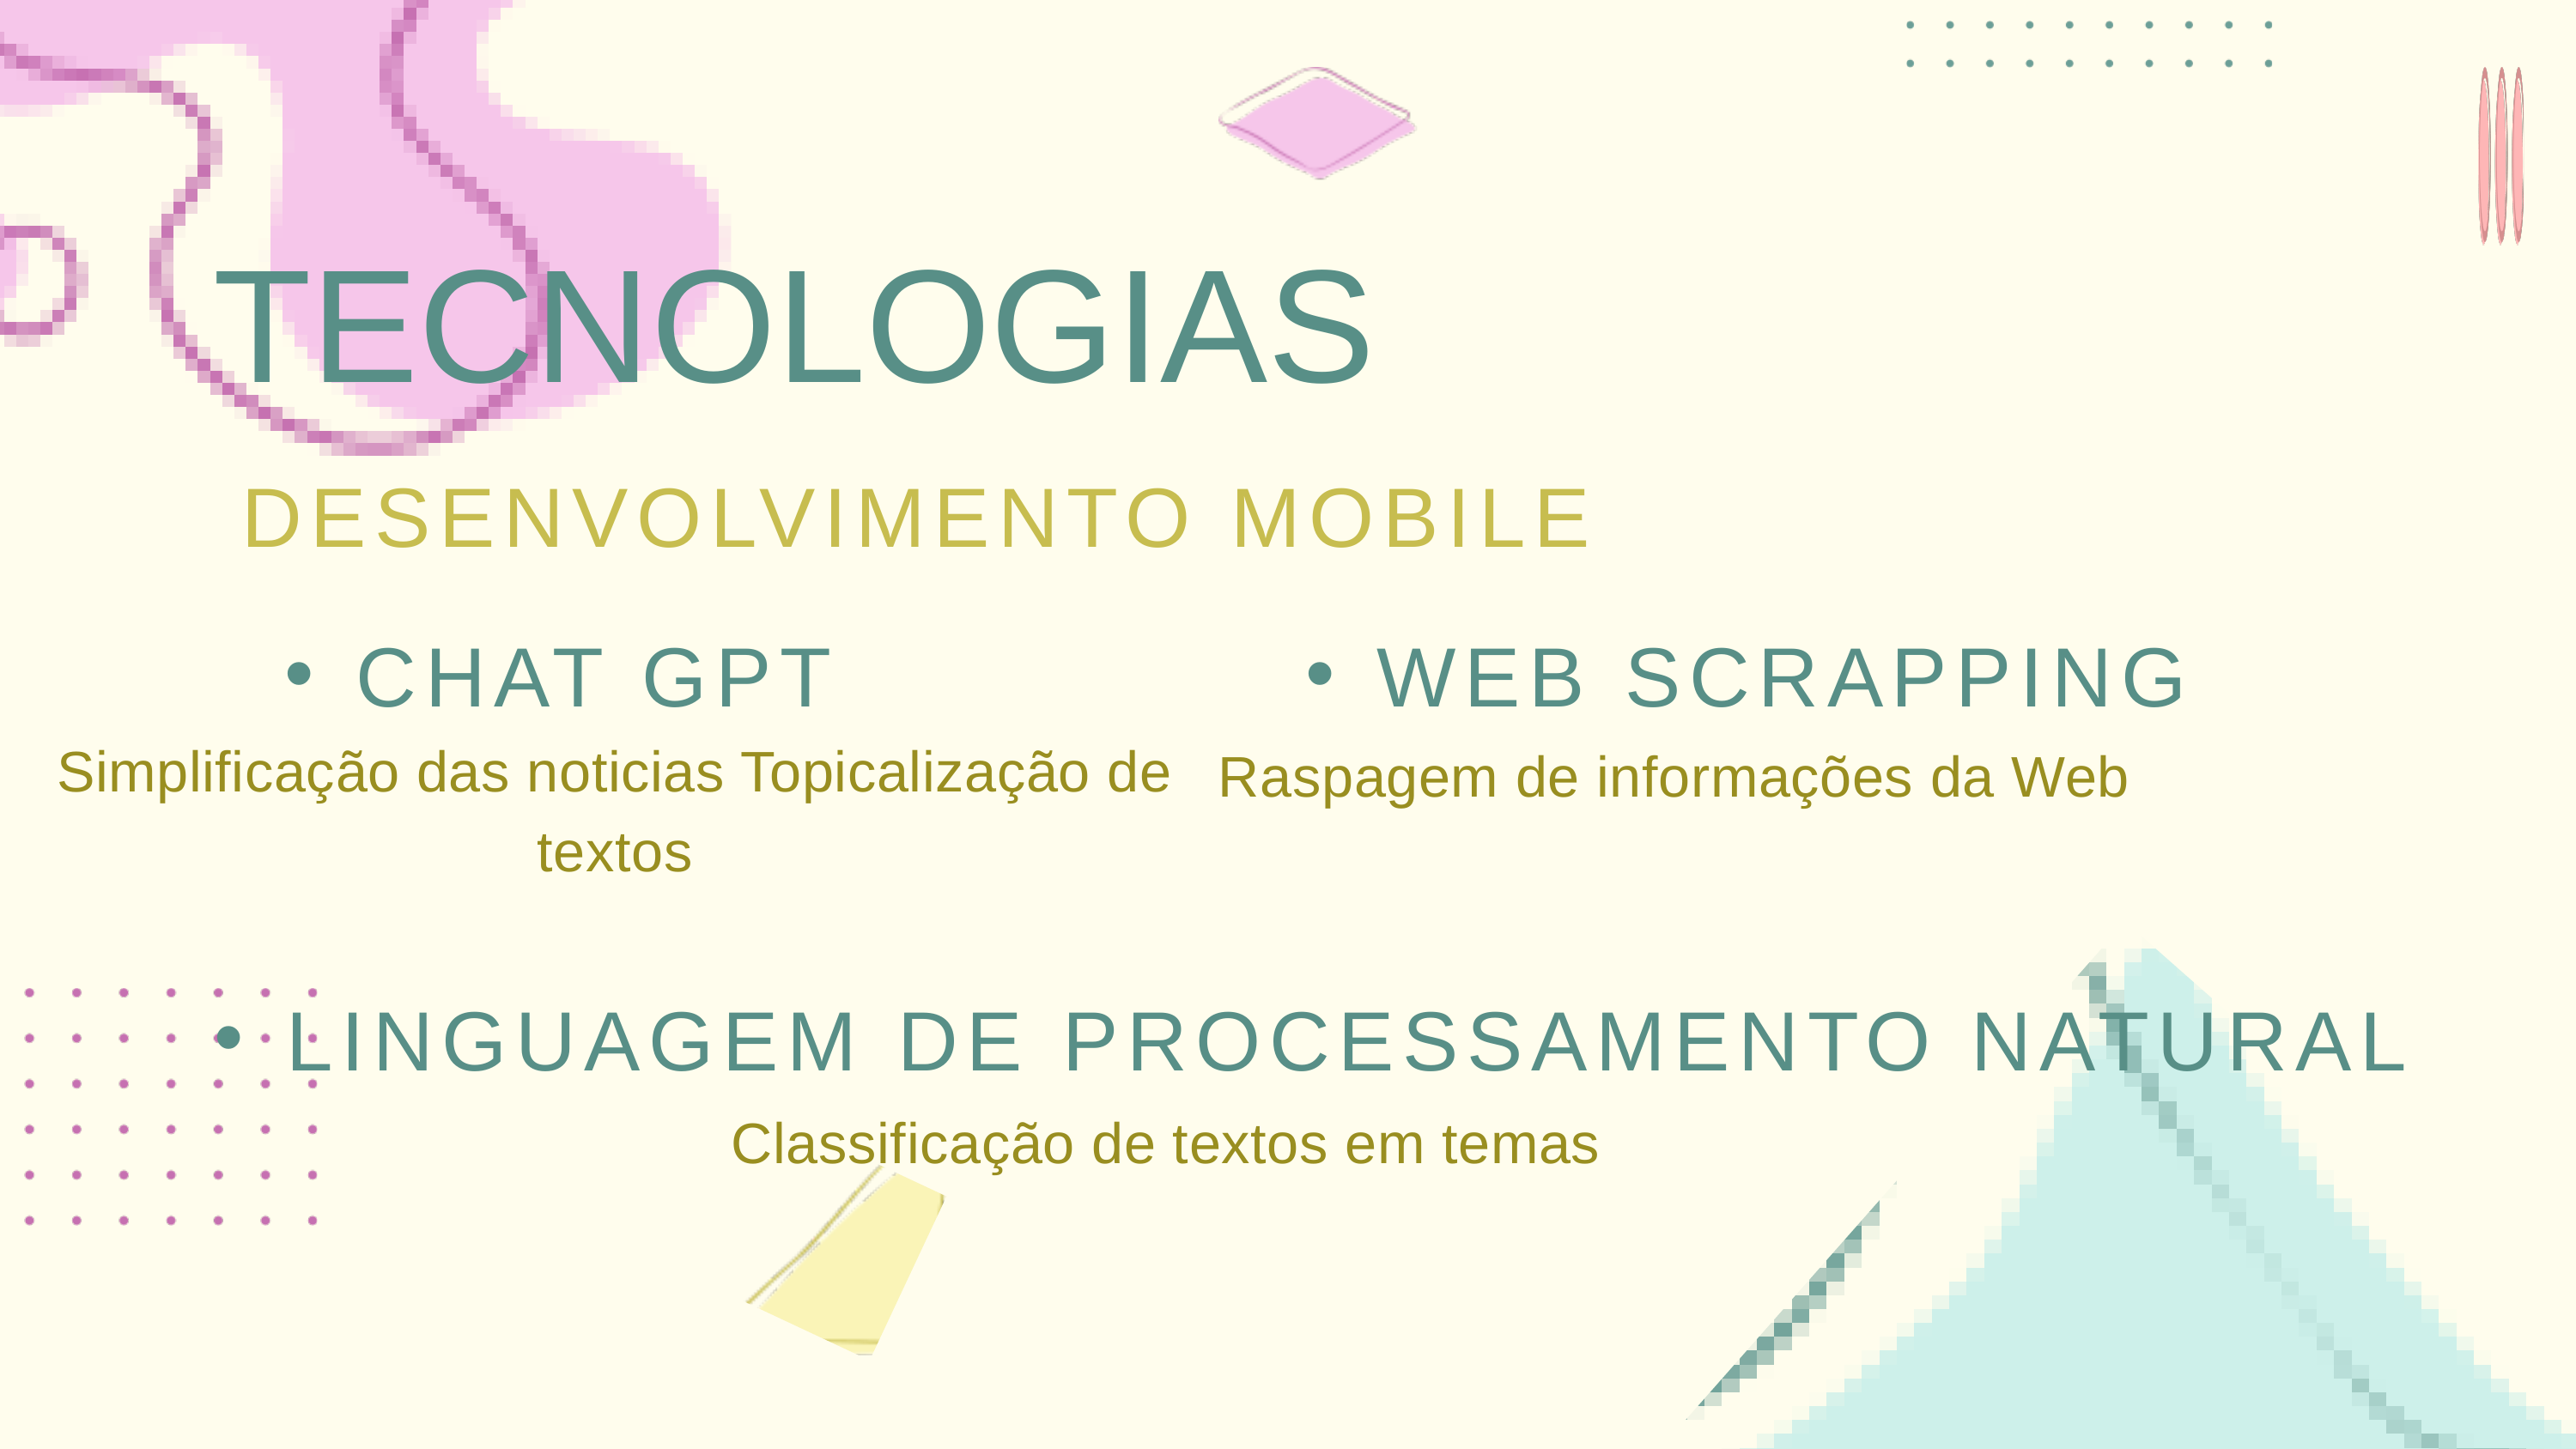

TECNOLOGIAS
DESENVOLVIMENTO MOBILE
CHAT GPT
WEB SCRAPPING
Simplificação das noticias Topicalização de textos
Raspagem de informações da Web
LINGUAGEM DE PROCESSAMENTO NATURAL

Classificação de textos em temas